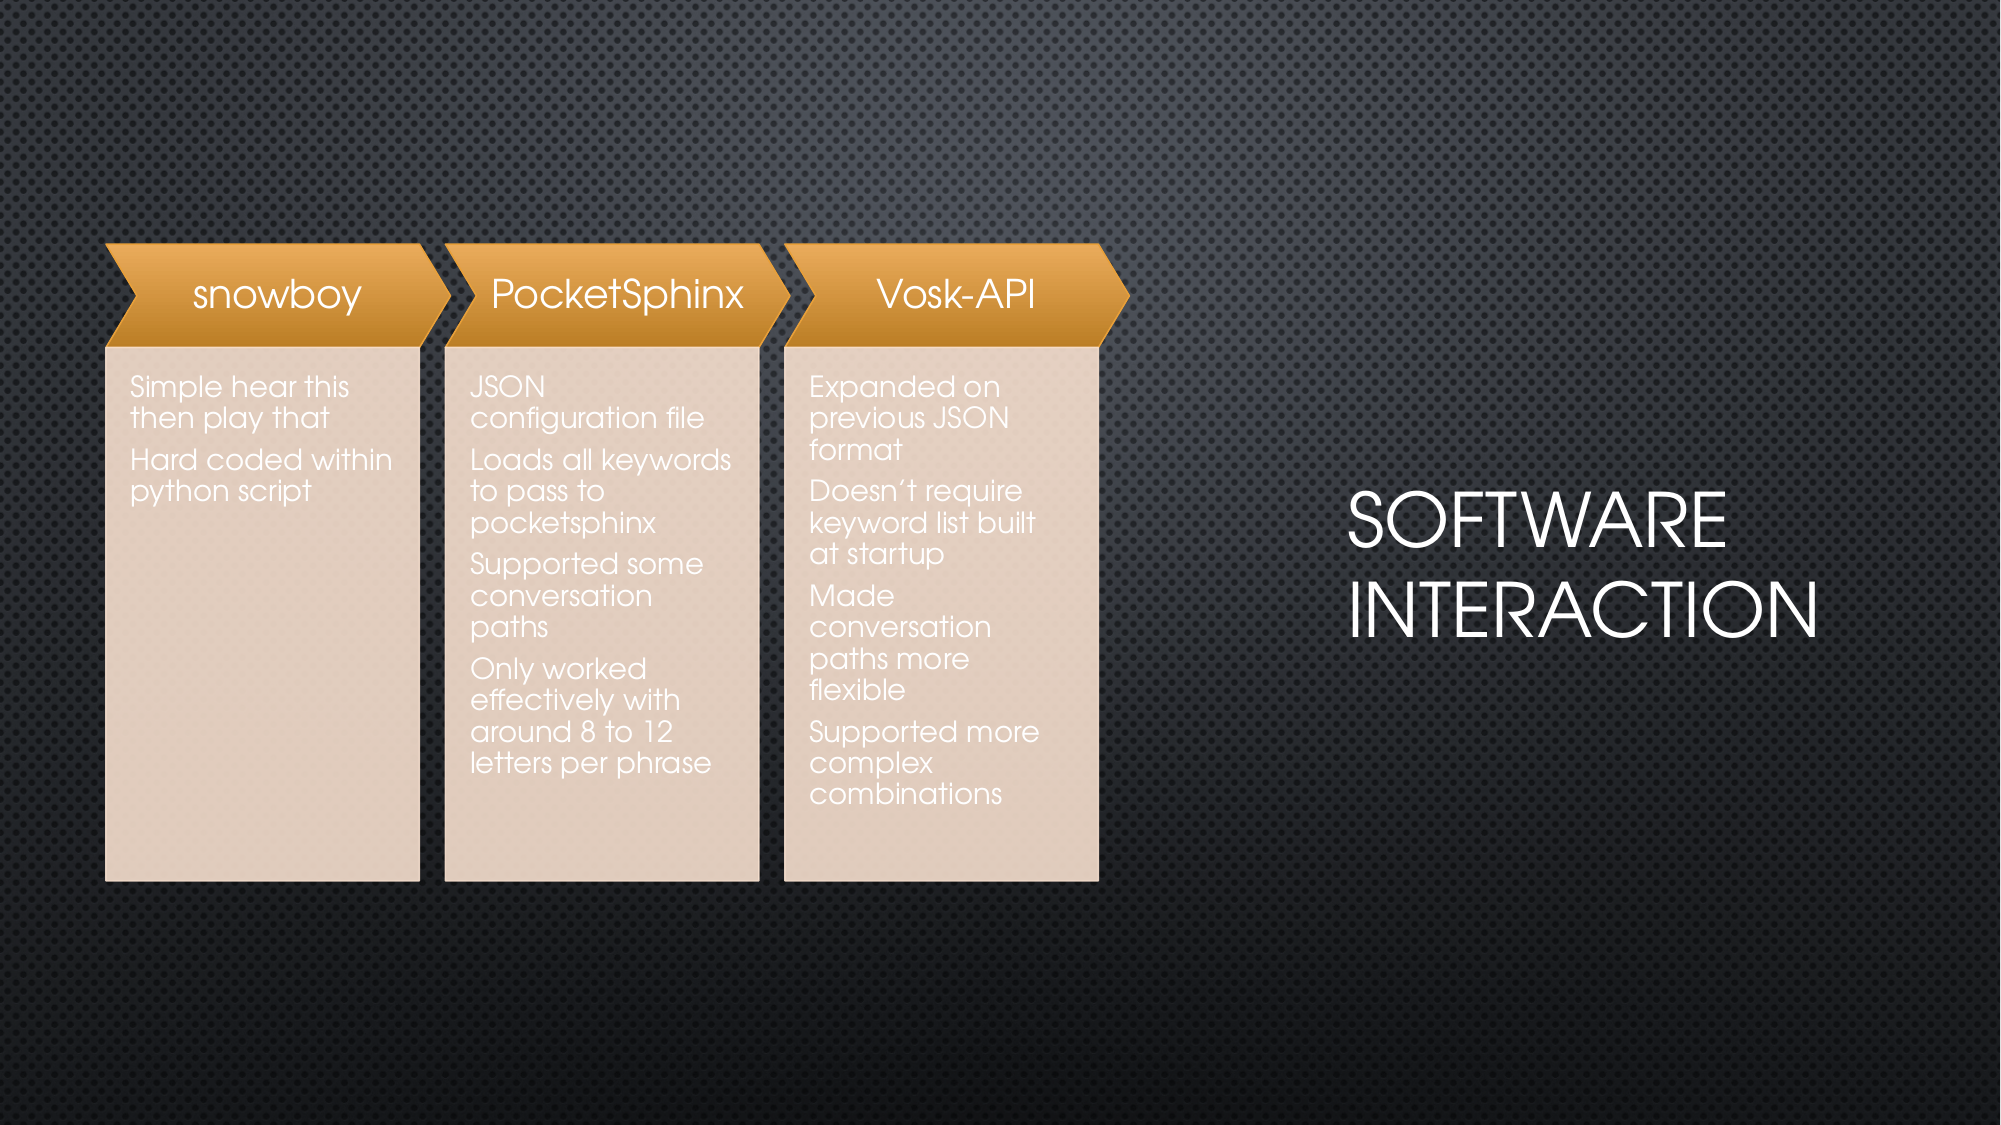

# Software Interaction
snowboy
Simple hear this then play that
Hard coded within python script
PocketSphinx
JSON configuration file
Loads all keywords to pass to pocketsphinx
Supported some conversation paths
Only worked effectively with around 8 to 12 letters per phrase
Vosk-API
Expanded on previous JSON format
Doesn’t require keyword list built at startup
Made conversation paths more flexible
Supported more complex combinations